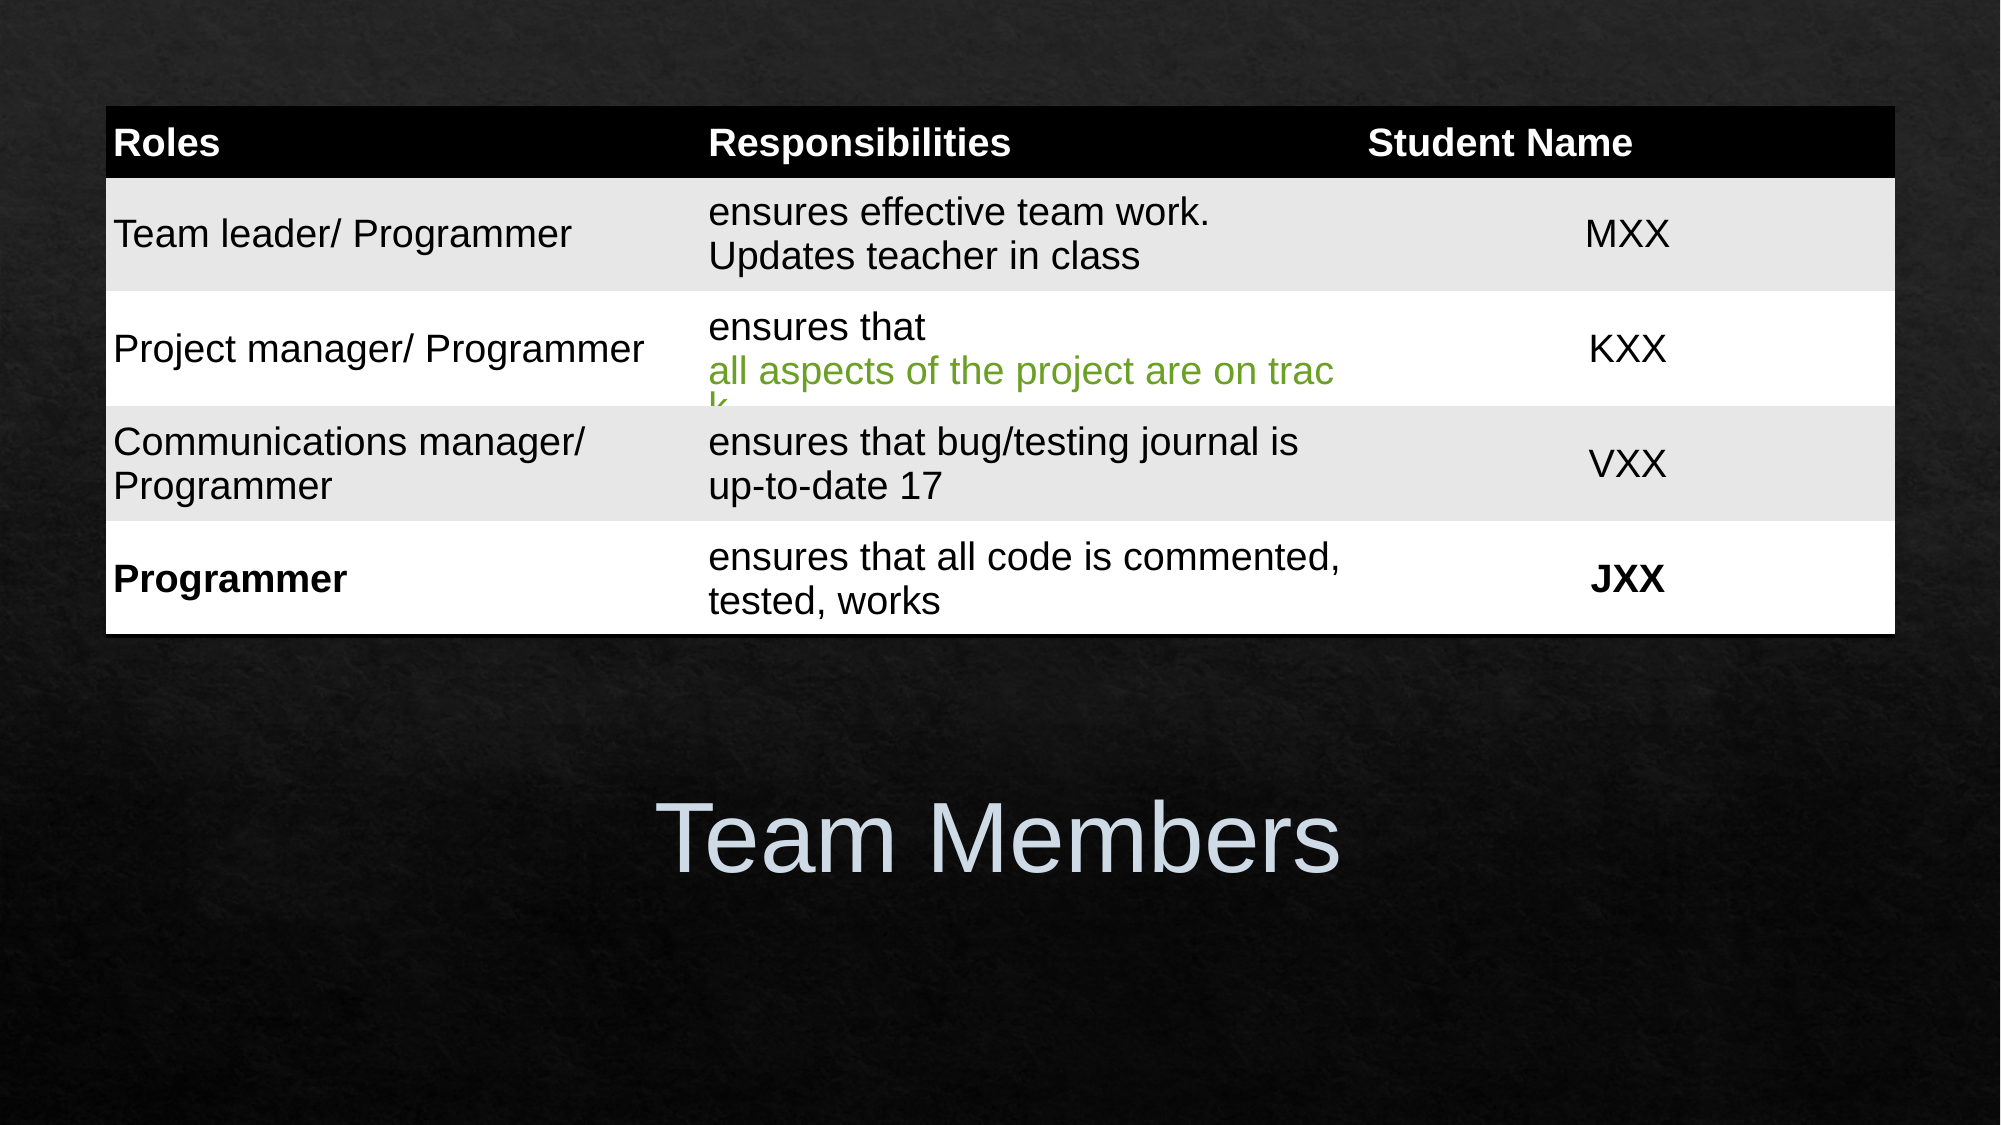

| Roles | Responsibilities | Student Name |
| --- | --- | --- |
| Team leader/ Programmer | ensures effective team work. Updates teacher in class | MXX |
| Project manager/ Programmer | ensures that all aspects of the project are on track | KXX |
| Communications manager/ Programmer | ensures that bug/testing journal is up-to-date 17 | VXX |
| Programmer | ensures that all code is commented, tested, works | JXX |

Team Members